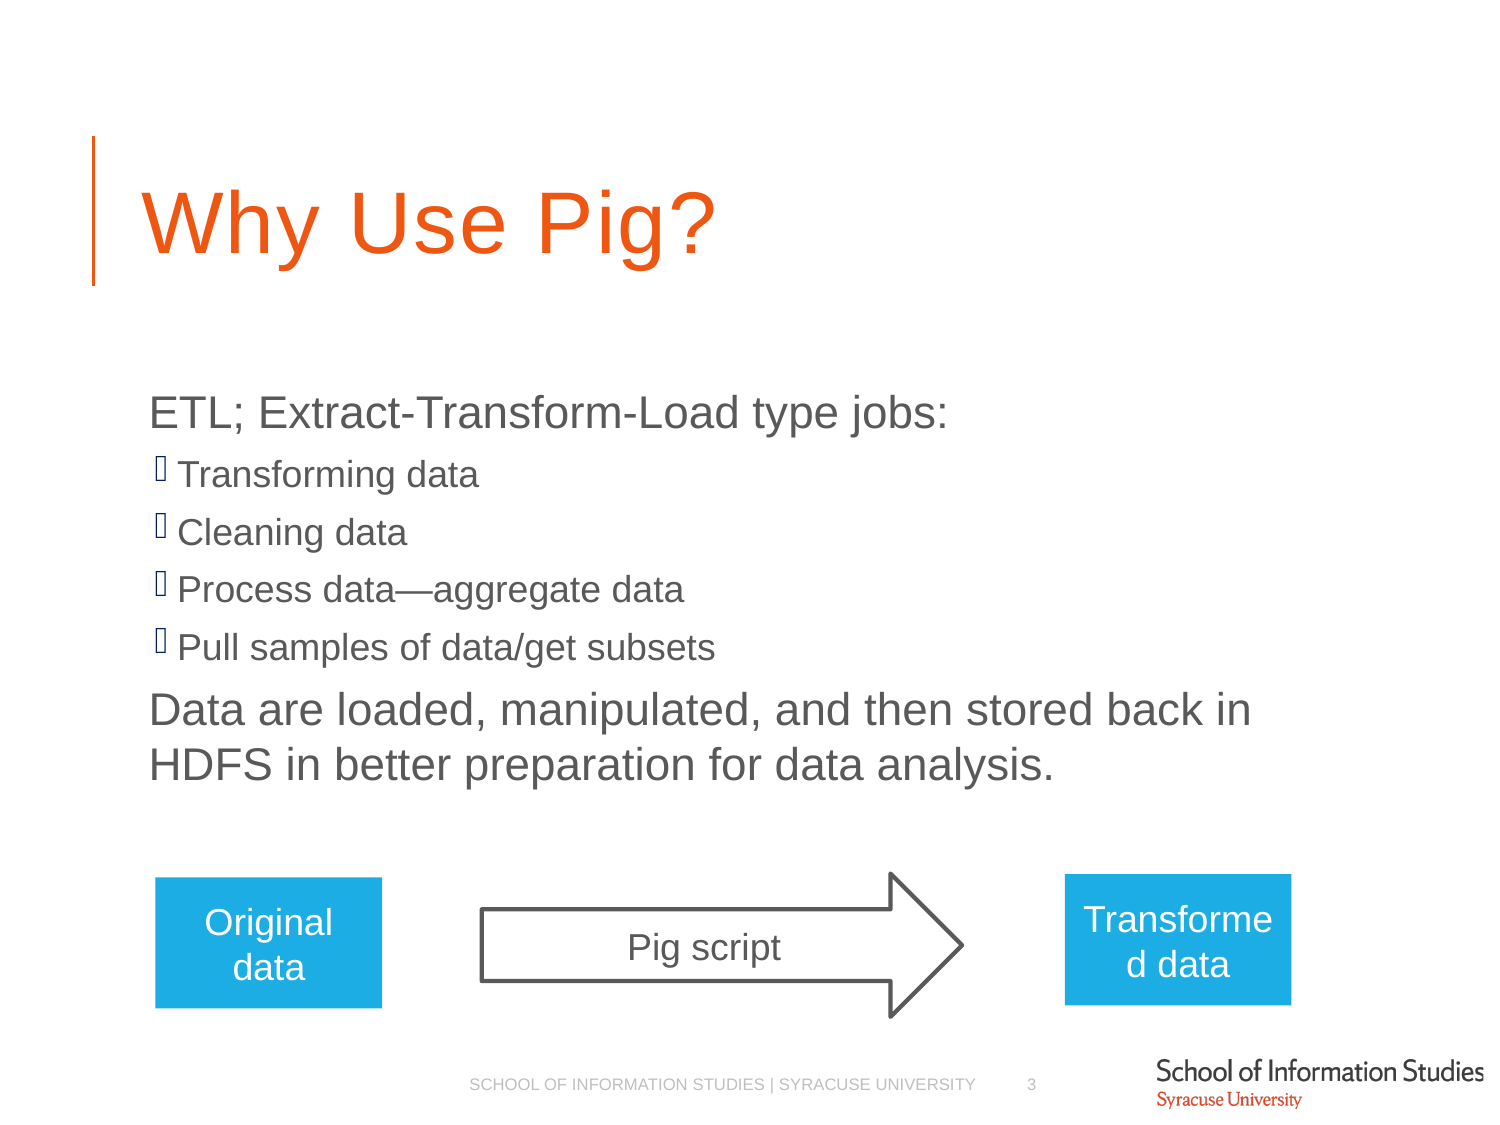

# Why Use Pig?
ETL; Extract-Transform-Load type jobs:
Transforming data
Cleaning data
Process data—aggregate data
Pull samples of data/get subsets
Data are loaded, manipulated, and then stored back in HDFS in better preparation for data analysis.
Pig script
Transformed data
Original
data
School of Information Studies | Syracuse University
3